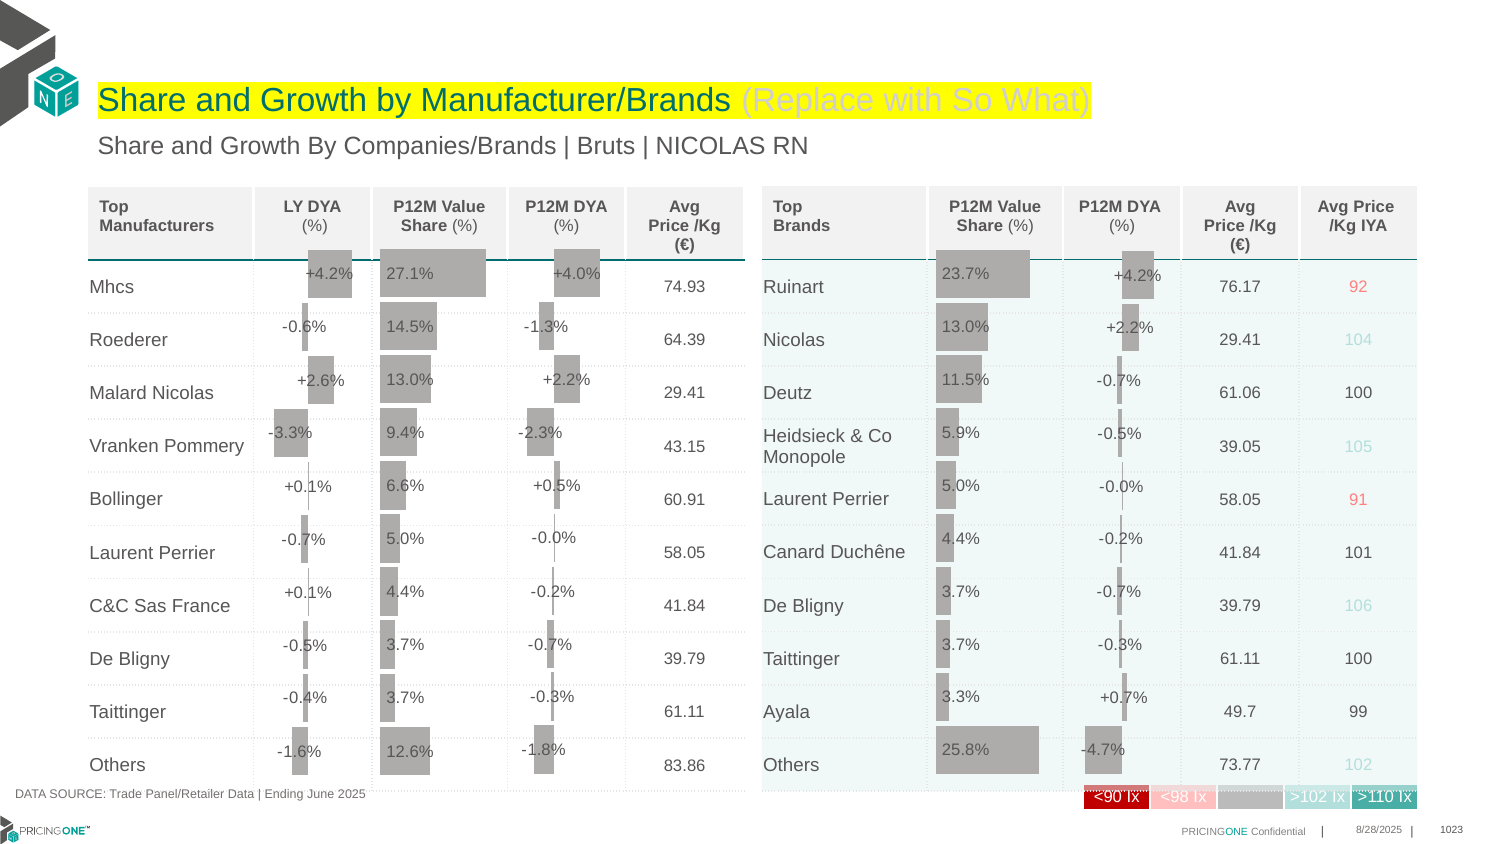

# Share and Growth by Manufacturer/Brands (Replace with So What)

Share and Growth By Companies/Brands | Bruts | NICOLAS RN
| Top Brands | P12M Value Share (%) | P12M DYA (%) | Avg Price /Kg (€) | Avg Price /Kg IYA |
| --- | --- | --- | --- | --- |
| Ruinart |  |  | 76.17 | 92 |
| Nicolas |  |  | 29.41 | 104 |
| Deutz |  |  | 61.06 | 100 |
| Heidsieck & Co Monopole |  |  | 39.05 | 105 |
| Laurent Perrier |  |  | 58.05 | 91 |
| Canard Duchêne |  |  | 41.84 | 101 |
| De Bligny |  |  | 39.79 | 106 |
| Taittinger |  |  | 61.11 | 100 |
| Ayala |  |  | 49.7 | 99 |
| Others |  |  | 73.77 | 102 |
| Top Manufacturers | LY DYA (%) | P12M Value Share (%) | P12M DYA (%) | Avg Price /Kg (€) |
| --- | --- | --- | --- | --- |
| Mhcs |  |  |  | 74.93 |
| Roederer |  |  |  | 64.39 |
| Malard Nicolas |  |  |  | 29.41 |
| Vranken Pommery |  |  |  | 43.15 |
| Bollinger |  |  |  | 60.91 |
| Laurent Perrier |  |  |  | 58.05 |
| C&C Sas France |  |  |  | 41.84 |
| De Bligny |  |  |  | 39.79 |
| Taittinger |  |  |  | 61.11 |
| Others |  |  |  | 83.86 |

### Chart

| Category | Share DYA P12M |
|---|---|
| None | 0.039559000822946166 |

### Chart

| Category | Value Share P12M |
|---|---|
| None | 0.27053447388452817 |

### Chart

| Category | Share DYA LY |
|---|---|
| None | 0.04193843867184022 |

### Chart

| Category | Value Share |
|---|---|
| None | 0.2369106761612124 |

### Chart

| Category | Share DYA |
|---|---|
| None | 0.041971589418490024 |
DATA SOURCE: Trade Panel/Retailer Data | Ending June 2025
| <90 Ix | <98 Ix |  | >102 Ix | >110 Ix |
| --- | --- | --- | --- | --- |

8/28/2025
1023